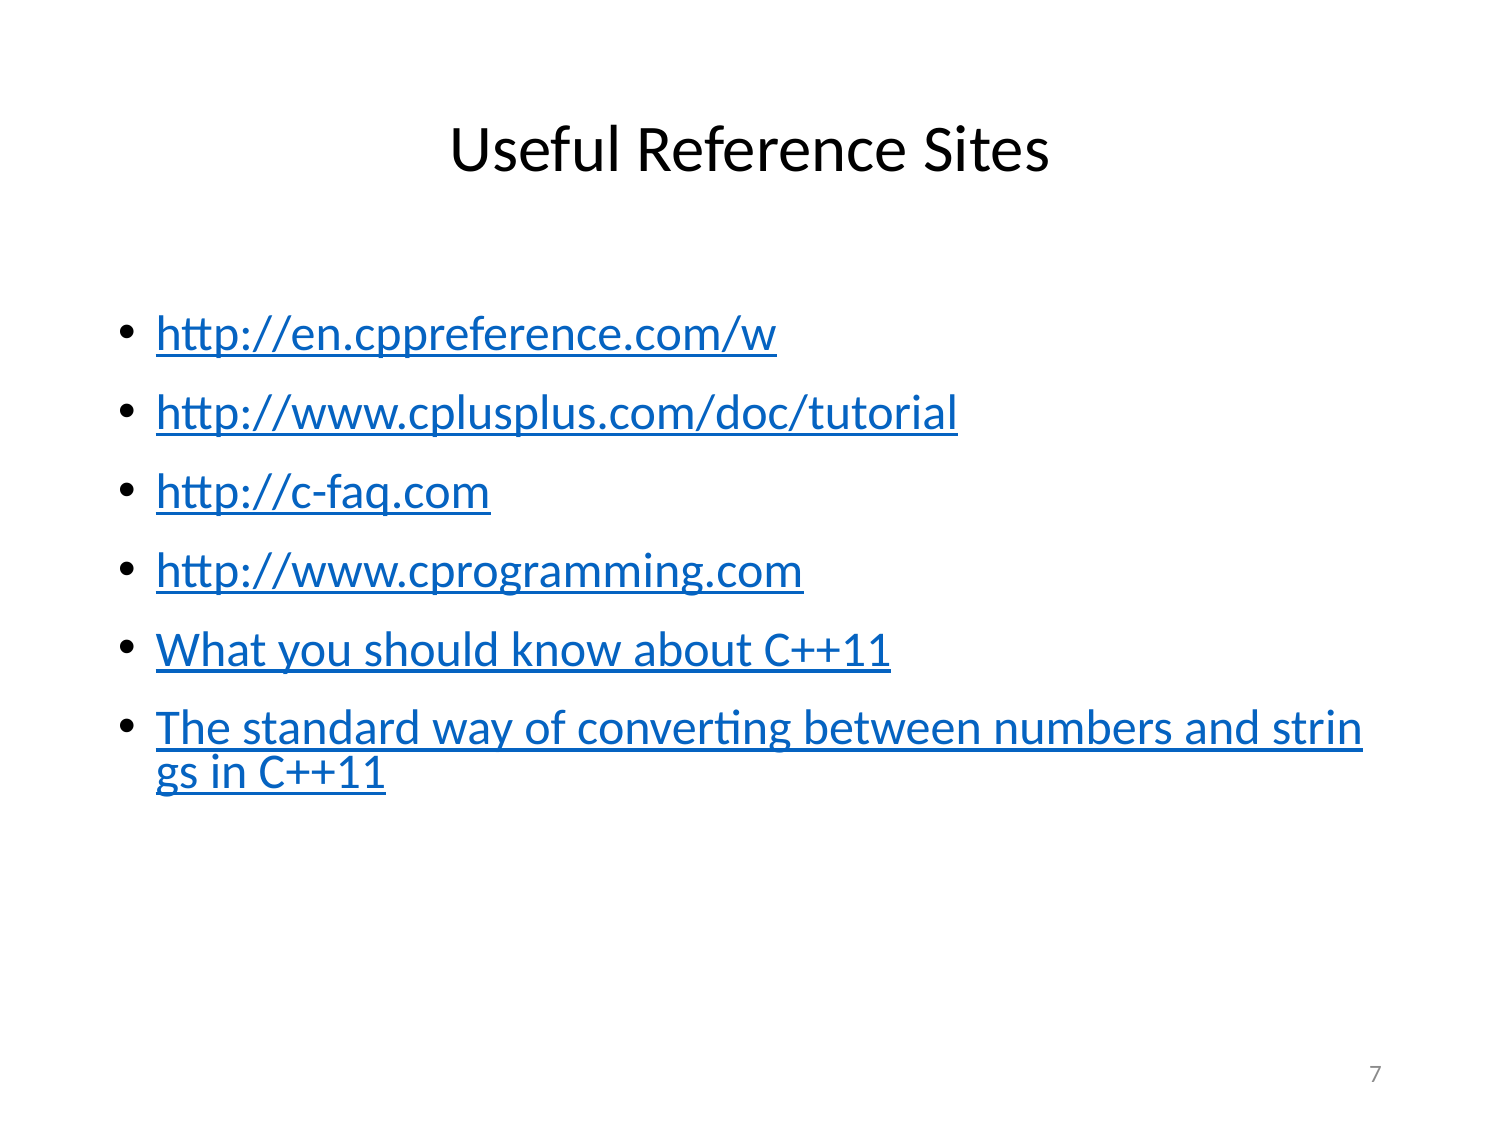

# Useful Reference Sites
http://en.cppreference.com/w
http://www.cplusplus.com/doc/tutorial
http://c-faq.com
http://www.cprogramming.com
What you should know about C++11
The standard way of converting between numbers and strings in C++11

7